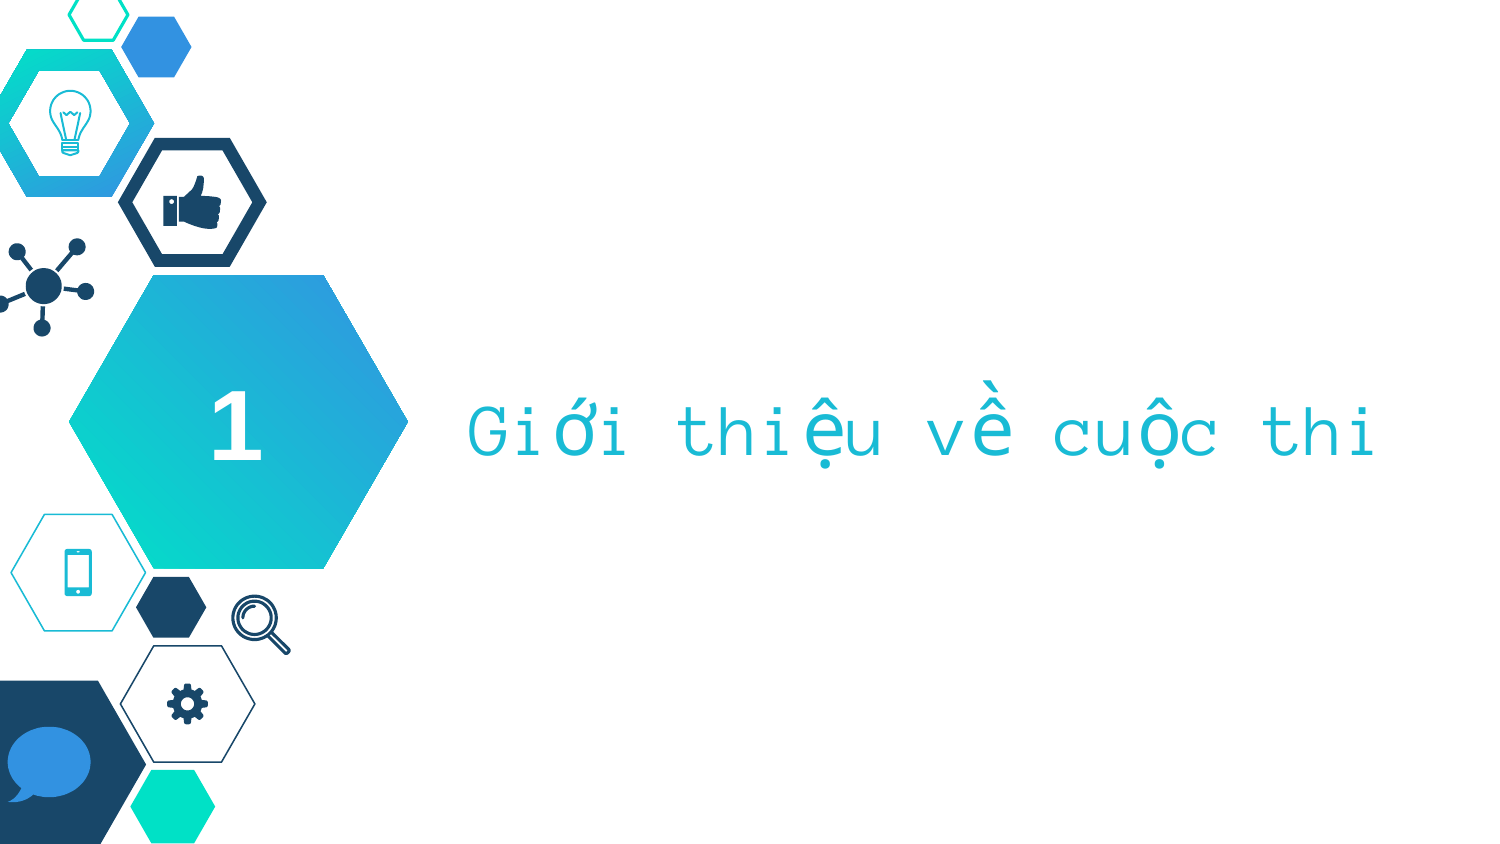

1
# Giới thiệu về cuộc thi